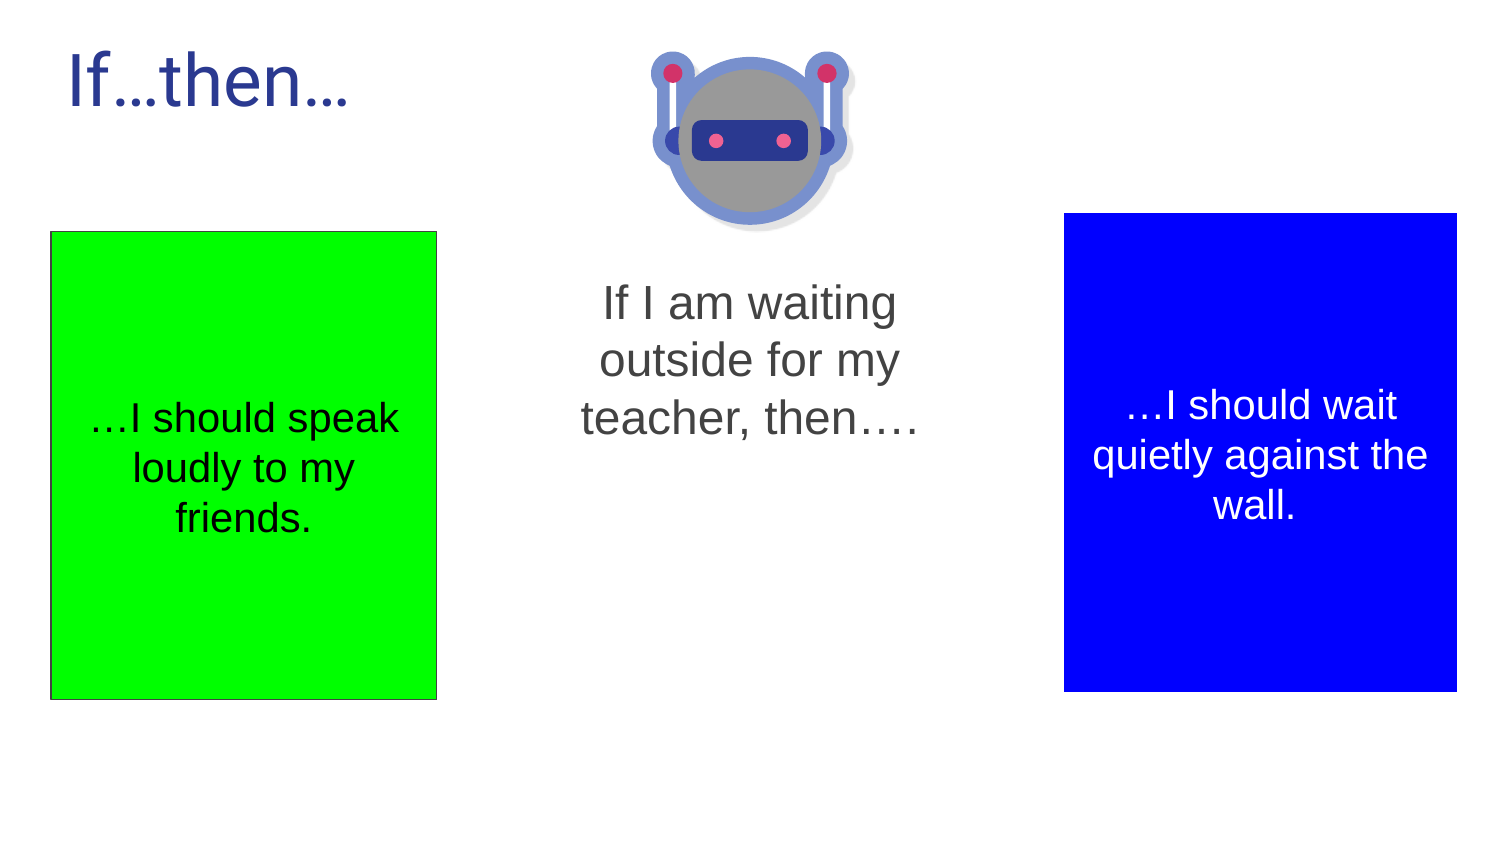

# If…then…

…I should wait quietly against the wall.
…I should speak loudly to my friends.
If I am waiting outside for my teacher, then….